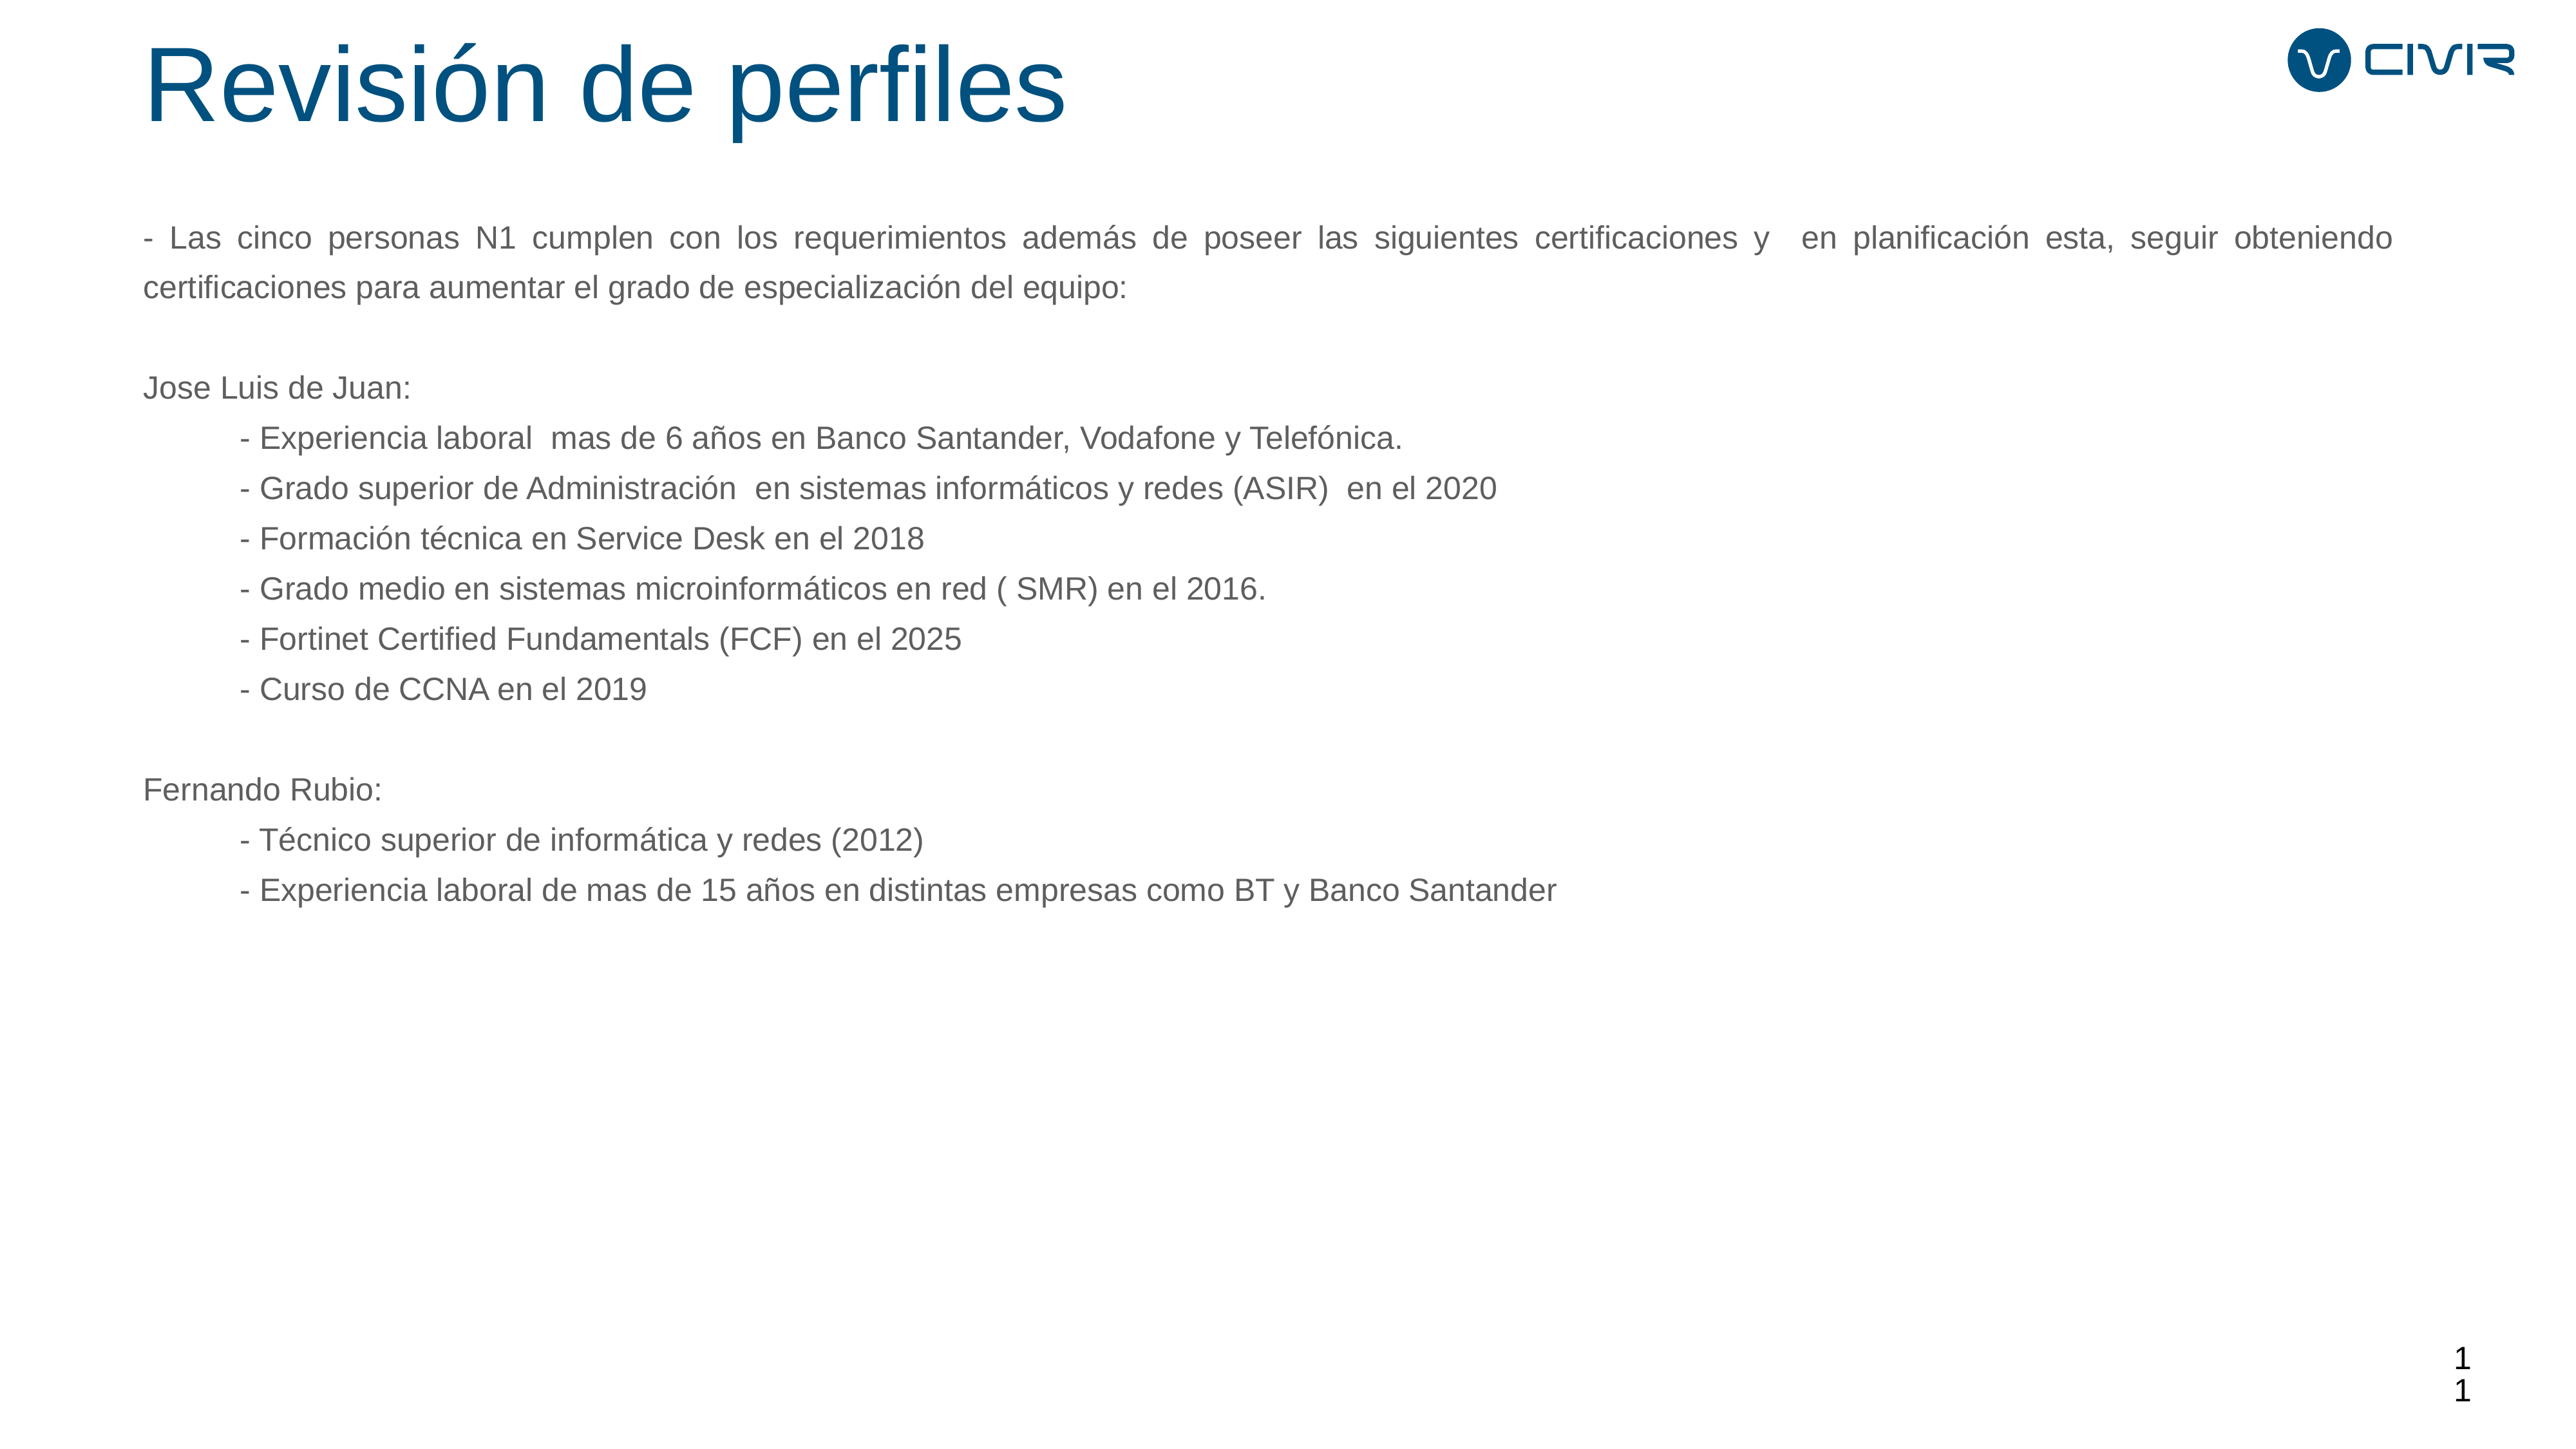

Revisión de perfiles

- Las cinco personas N1 cumplen con los requerimientos además de poseer las siguientes certificaciones y  en planificación esta, seguir obteniendo certificaciones para aumentar el grado de especialización del equipo:

Jose Luis de Juan:
	- Experiencia laboral  mas de 6 años en Banco Santander, Vodafone y Telefónica.
	- Grado superior de Administración  en sistemas informáticos y redes (ASIR)  en el 2020
	- Formación técnica en Service Desk en el 2018
	- Grado medio en sistemas microinformáticos en red ( SMR) en el 2016.
	- Fortinet Certified Fundamentals (FCF) en el 2025
	- Curso de CCNA en el 2019

Fernando Rubio:
	- Técnico superior de informática y redes (2012)
	- Experiencia laboral de mas de 15 años en distintas empresas como BT y Banco Santander
11